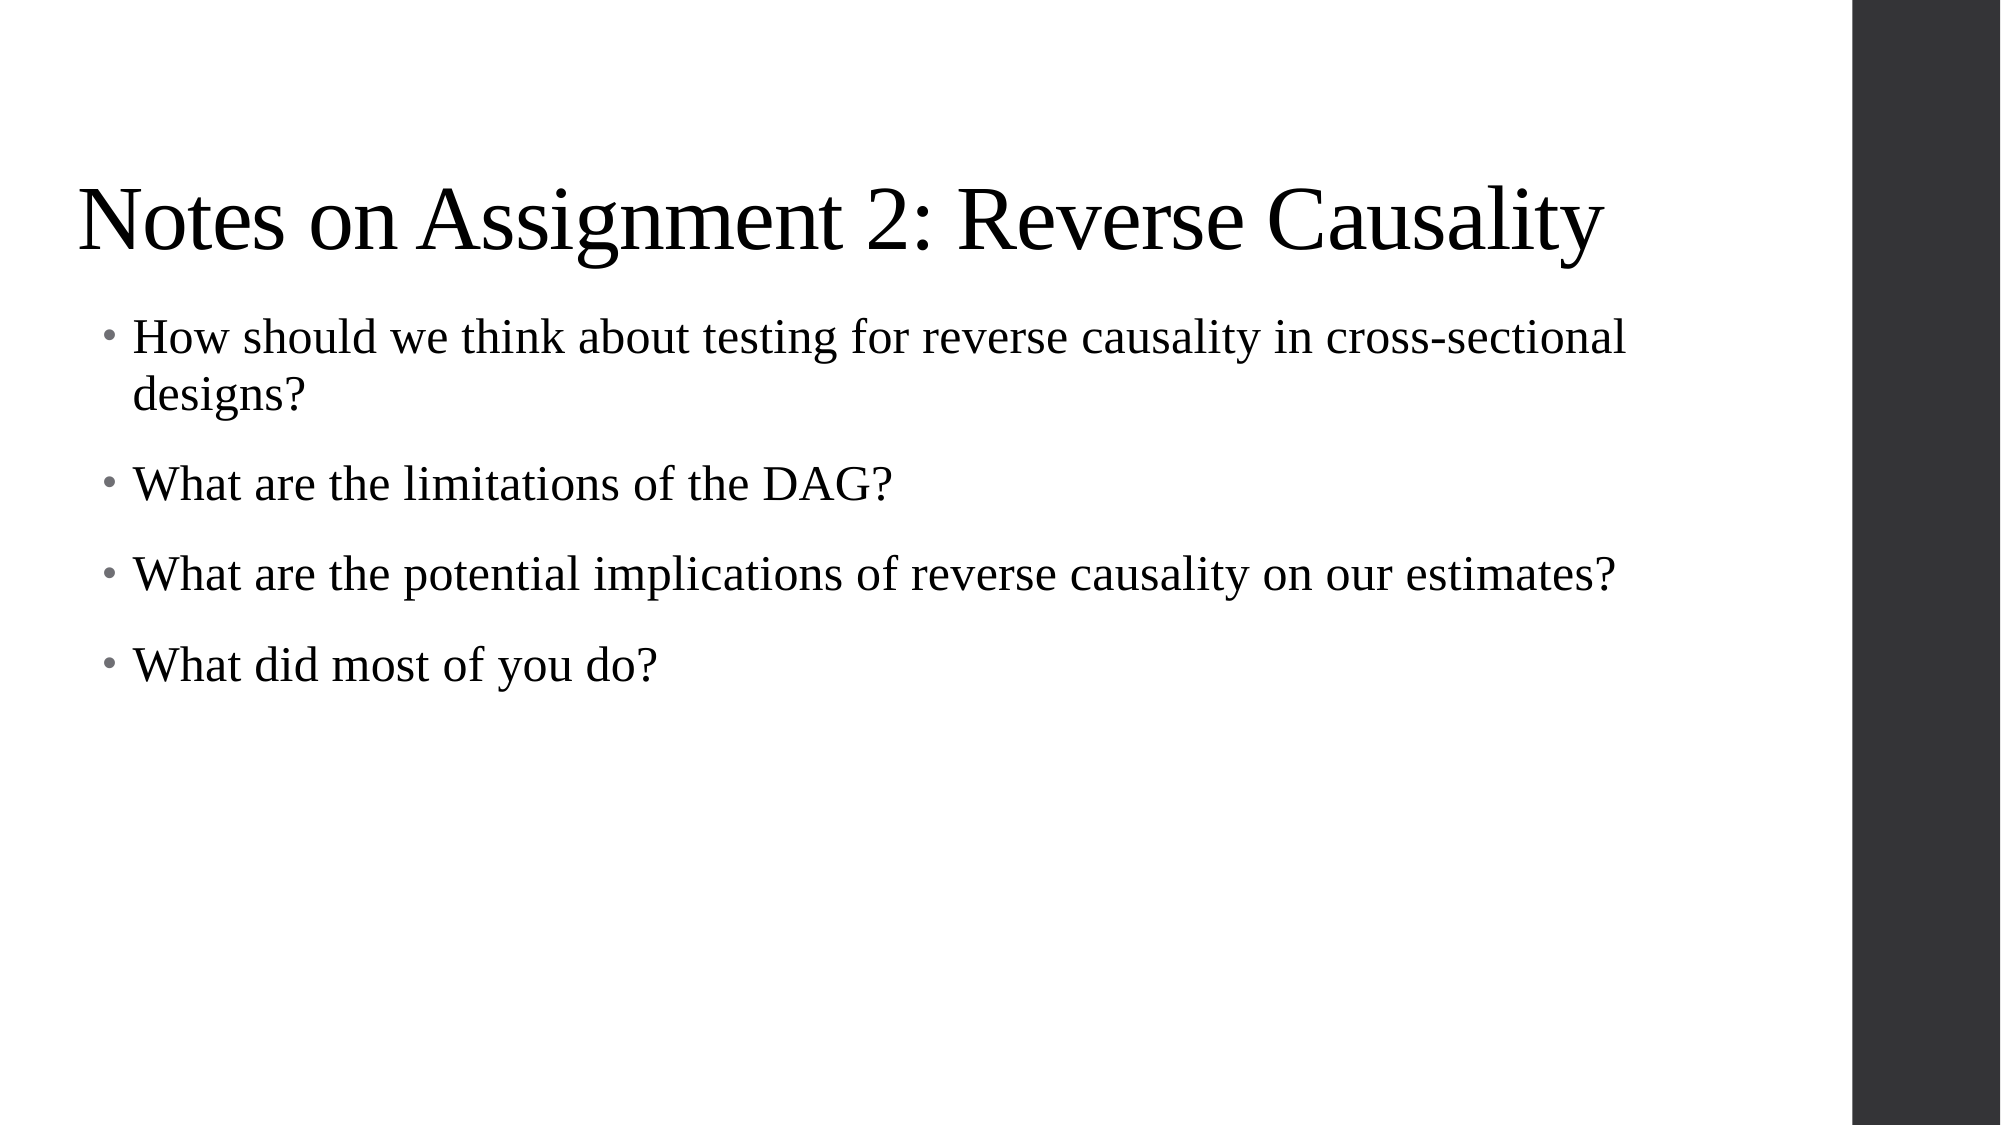

# Notes on Assignment 2: Reverse Causality
How should we think about testing for reverse causality in cross-sectional designs?
What are the limitations of the DAG?
What are the potential implications of reverse causality on our estimates?
What did most of you do?